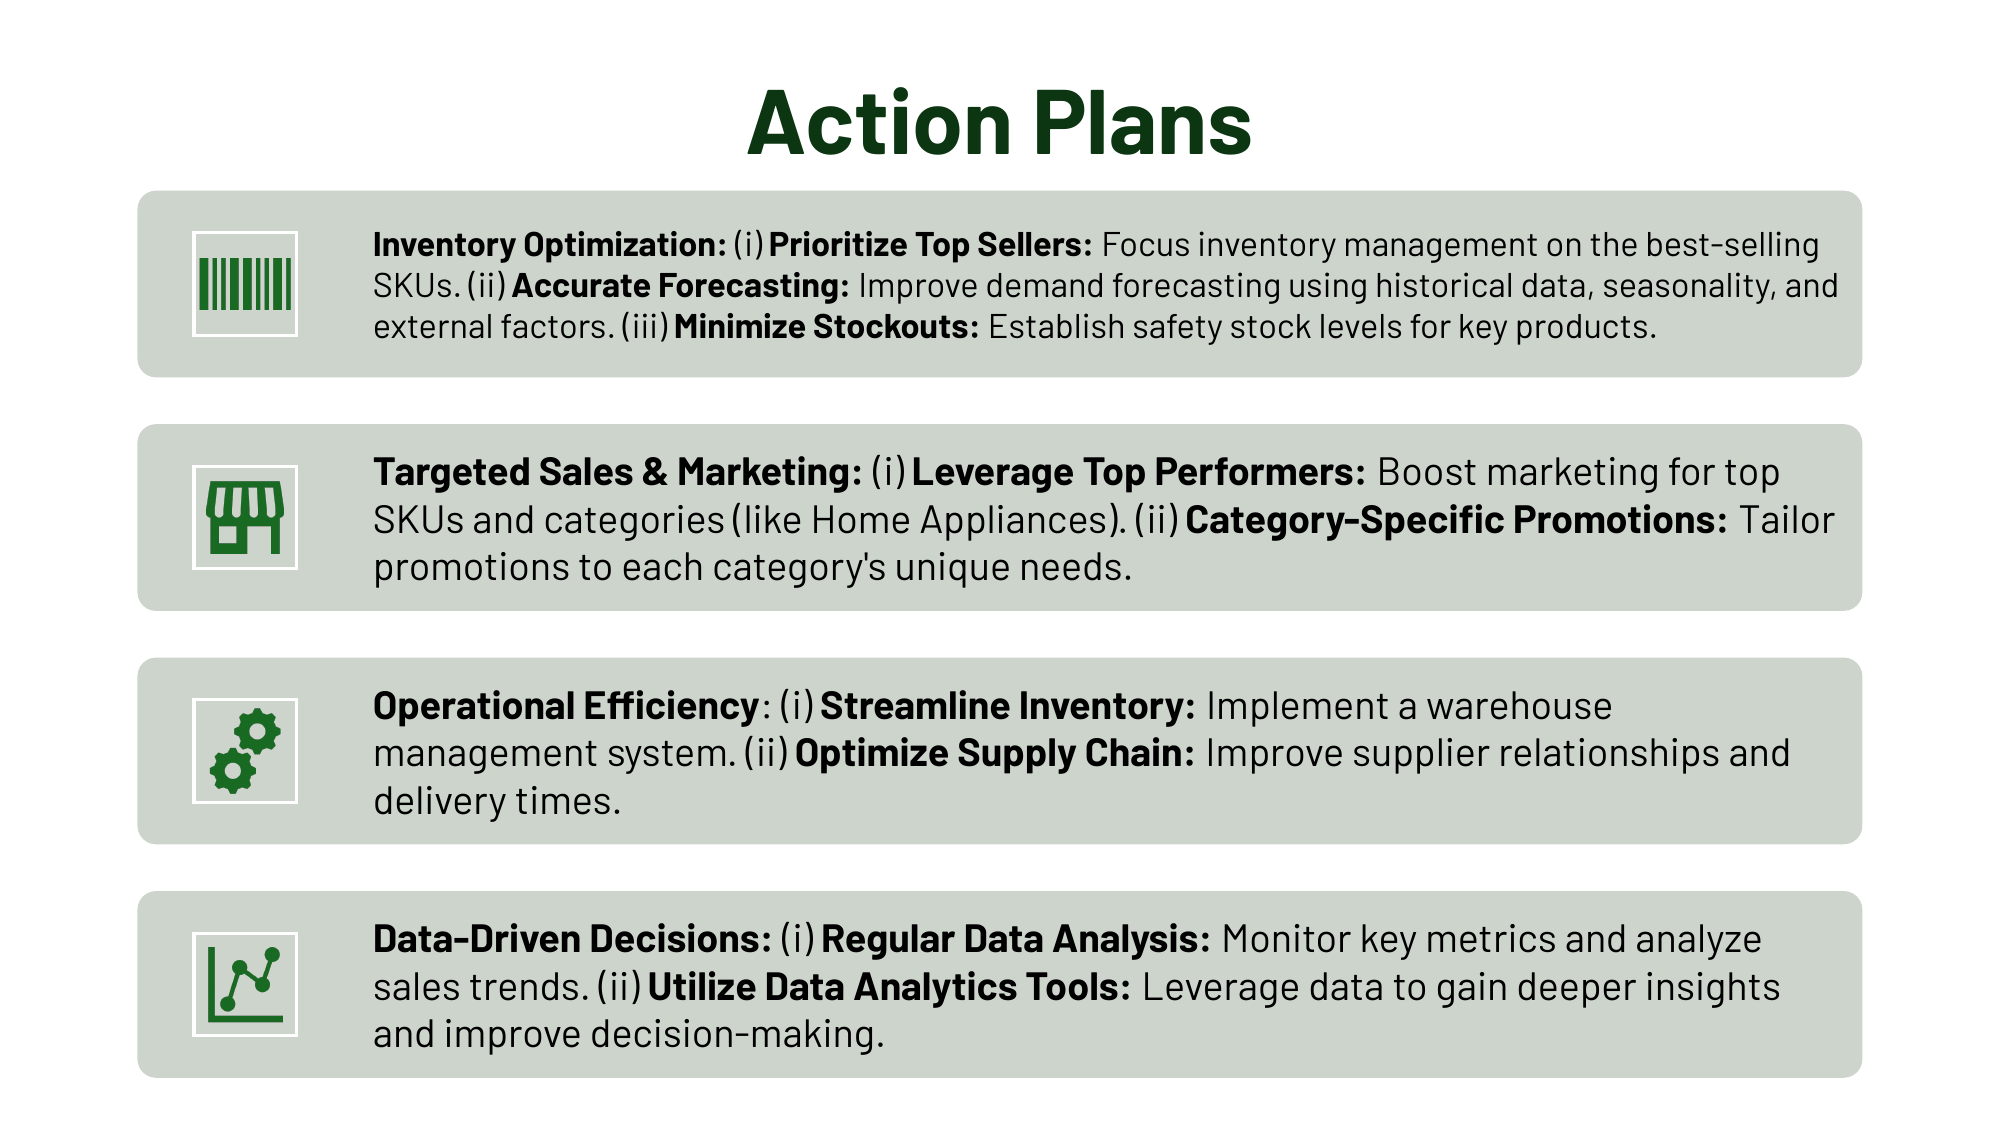

# Action Plans
Inventory Optimization: (i) Prioritize Top Sellers: Focus inventory management on the best-selling SKUs. (ii) Accurate Forecasting: Improve demand forecasting using historical data, seasonality, and external factors. (iii) Minimize Stockouts: Establish safety stock levels for key products.
Targeted Sales & Marketing: (i) Leverage Top Performers: Boost marketing for top SKUs and categories (like Home Appliances). (ii) Category-Specific Promotions: Tailor promotions to each category's unique needs.
Operational Efficiency: (i) Streamline Inventory: Implement a warehouse management system. (ii) Optimize Supply Chain: Improve supplier relationships and delivery times.
Data-Driven Decisions: (i) Regular Data Analysis: Monitor key metrics and analyze sales trends. (ii) Utilize Data Analytics Tools: Leverage data to gain deeper insights and improve decision-making.